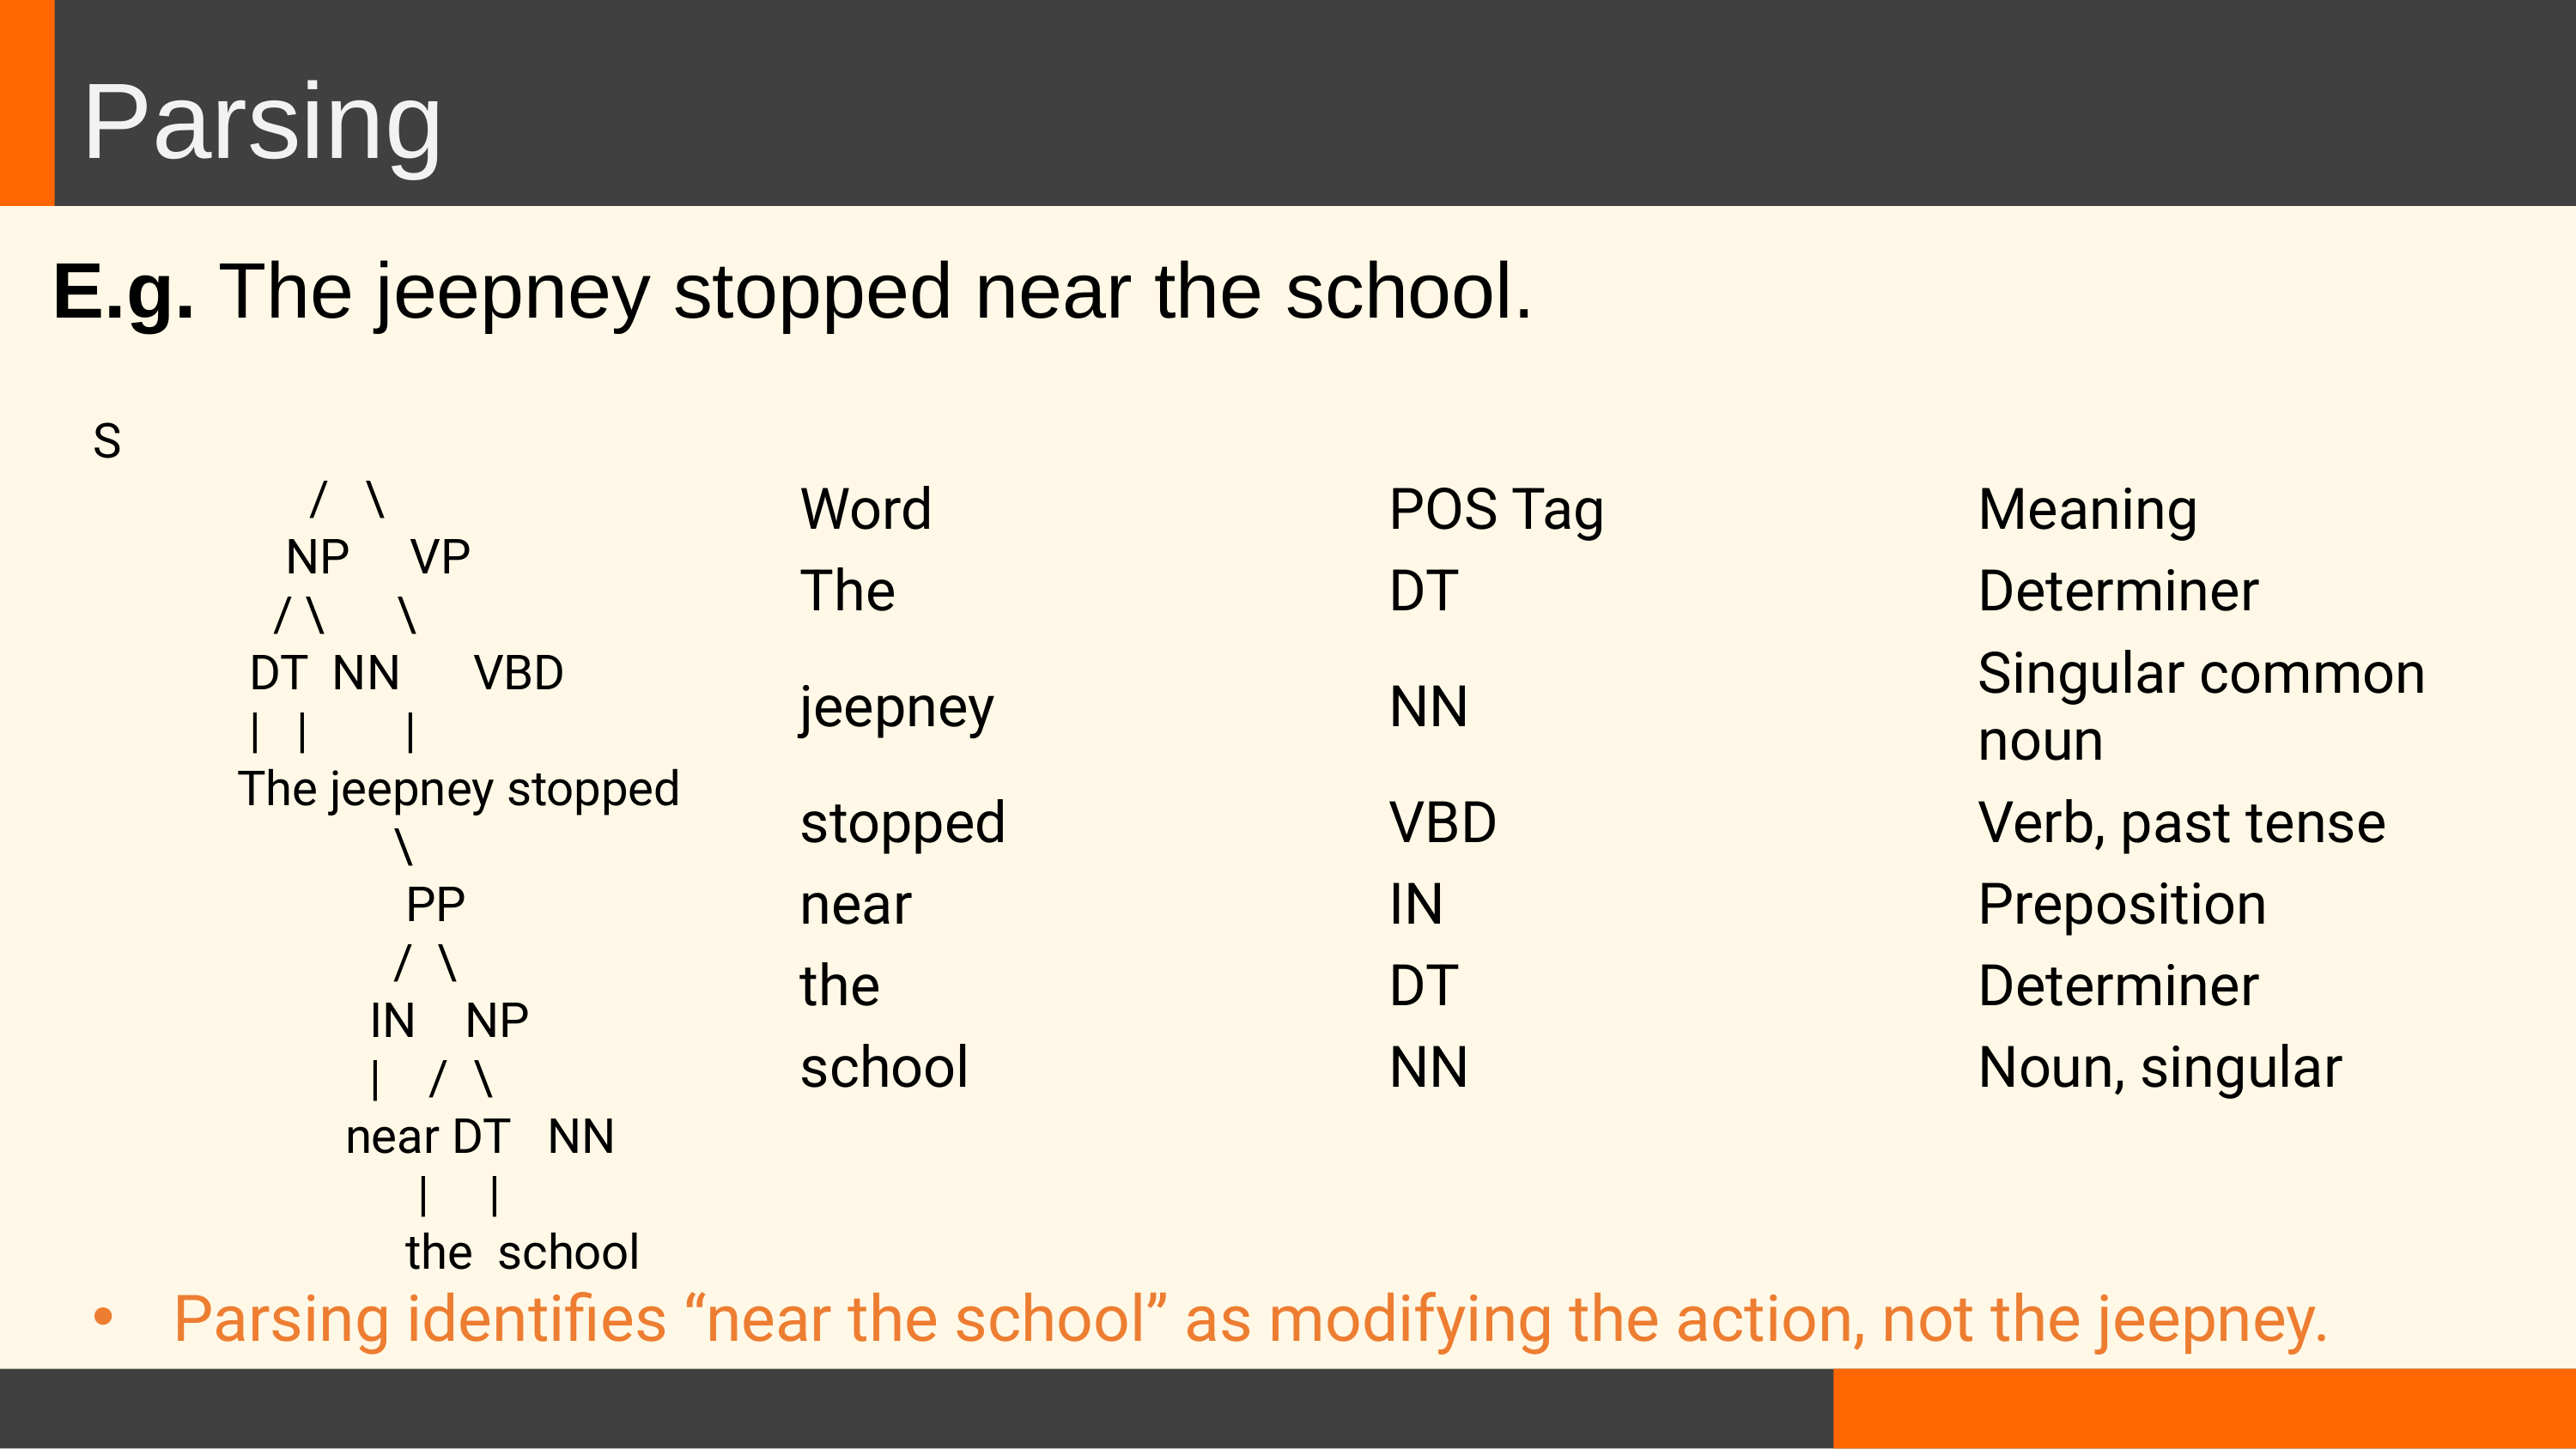

Parsing
E.g. The jeepney stopped near the school.
 S
                   /   \
                 NP     VP
                / \      \
              DT  NN      VBD
              |   |        |
             The jeepney stopped
                          \
                           PP
                          /  \
                        IN    NP
                        |    /  \
                      near DT   NN
                            |     |
                           the  school
| Word | POS Tag | Meaning |
| --- | --- | --- |
| The | DT | Determiner |
| jeepney | NN | Singular common noun |
| stopped | VBD | Verb, past tense |
| near | IN | Preposition |
| the | DT | Determiner |
| school | NN | Noun, singular |
Parsing identifies “near the school” as modifying the action, not the jeepney.